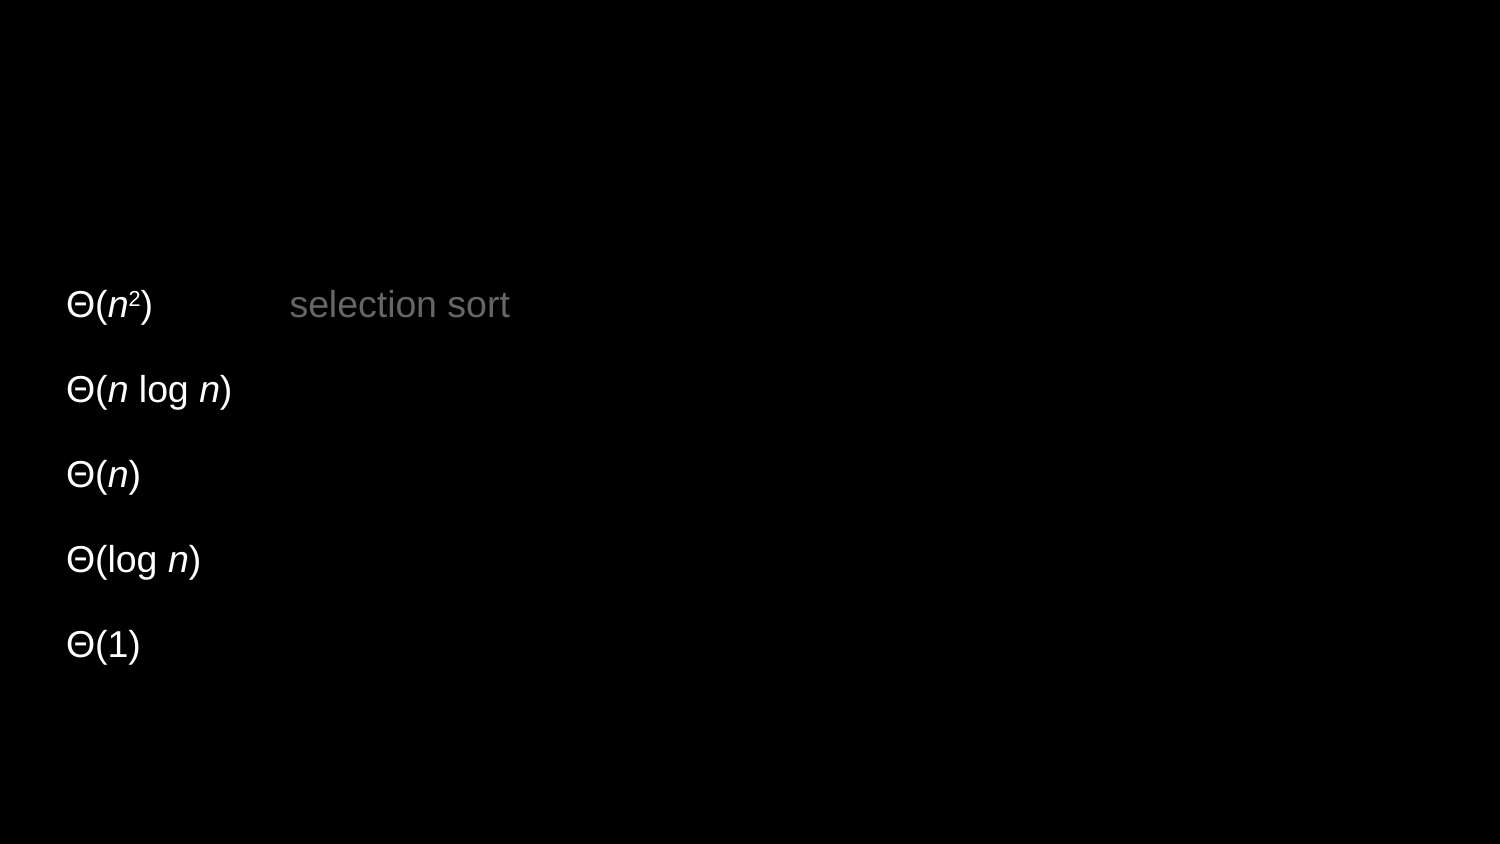

Θ(n2)             selection sort
Θ(n log n)
Θ(n)
Θ(log n)
Θ(1)